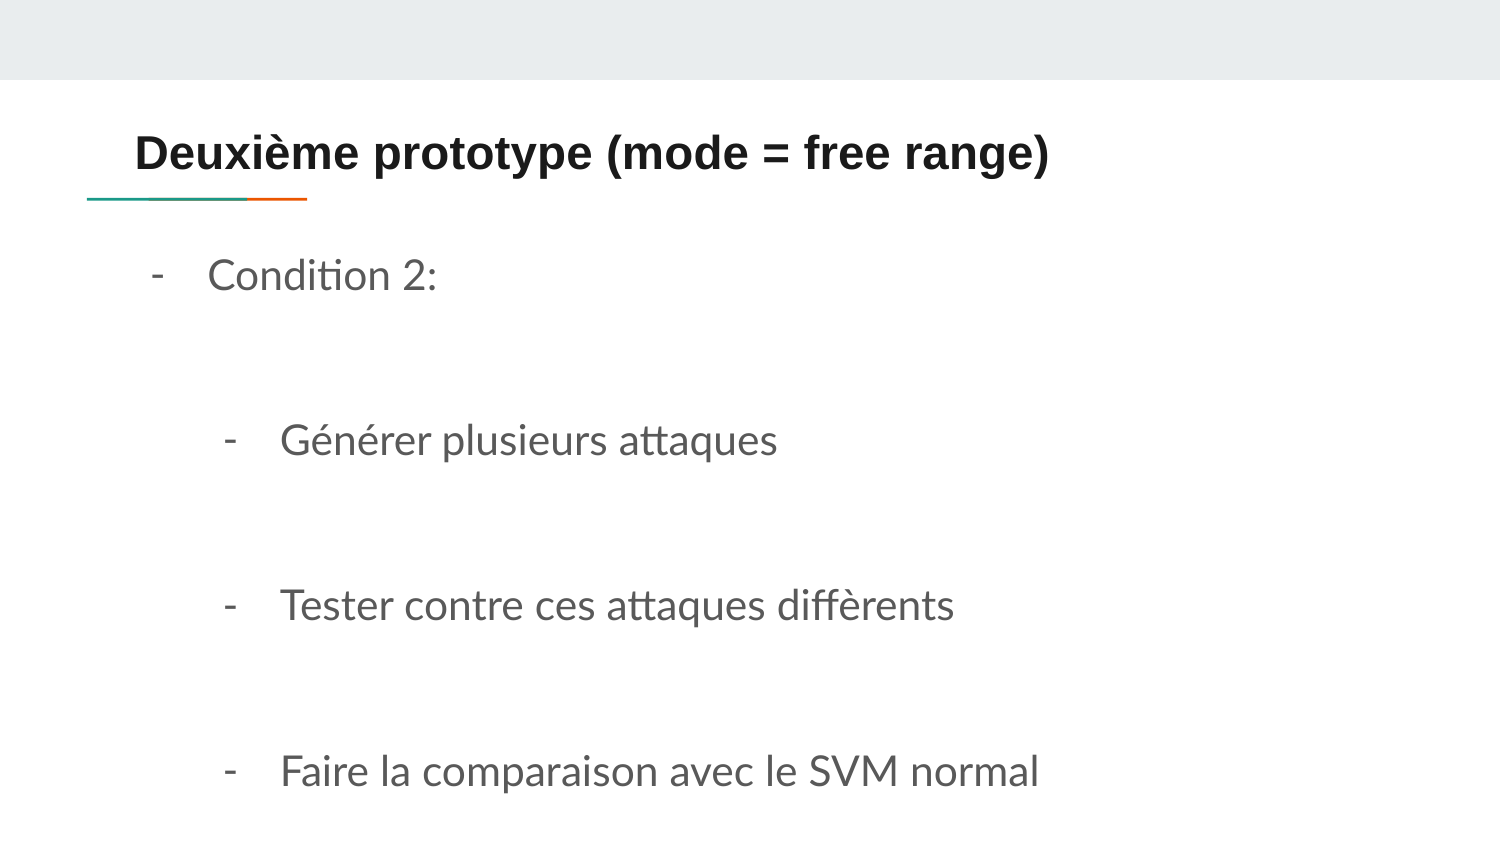

# Deuxième prototype (mode = free range)

Condition 2:

Générer plusieurs attaques

Tester contre ces attaques diffèrents

Faire la comparaison avec le SVM normal